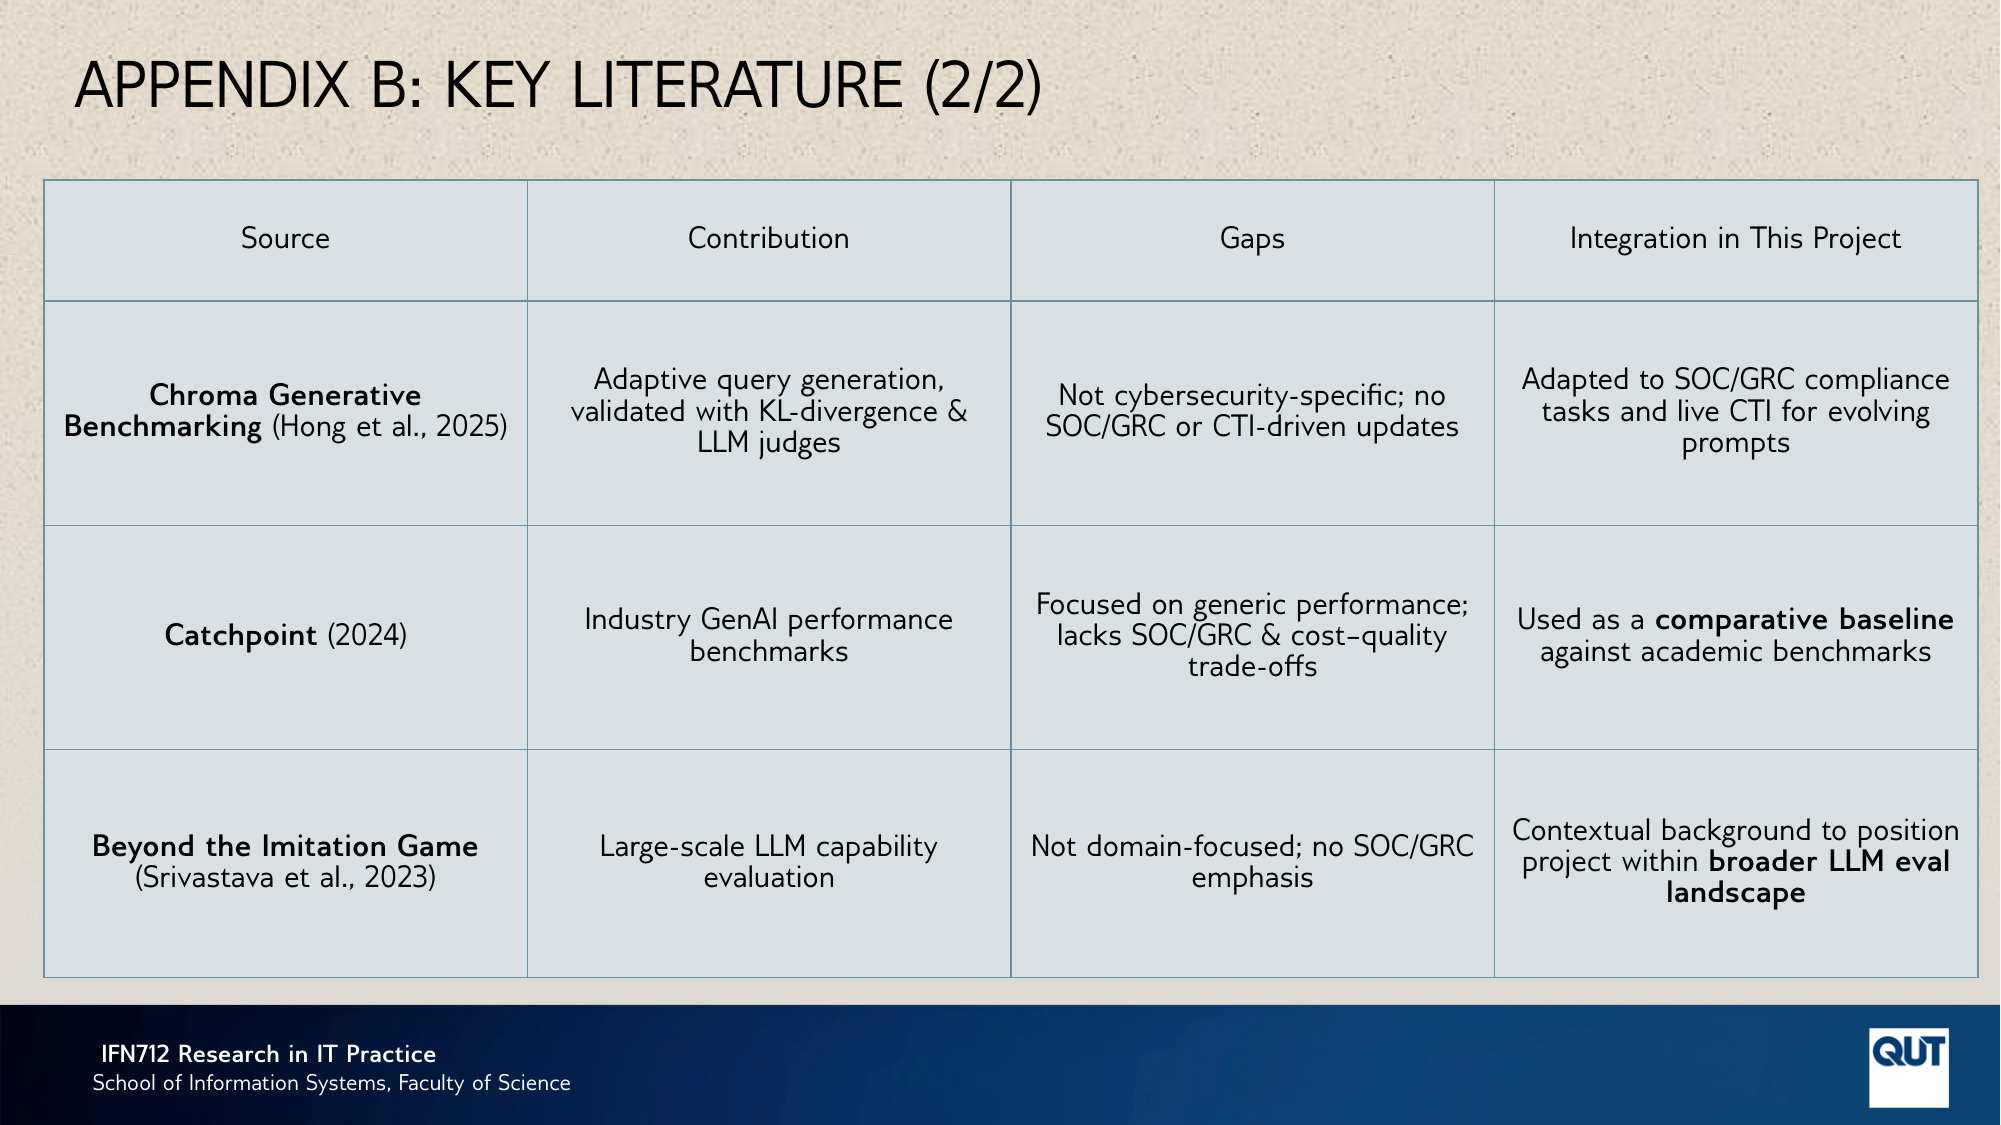

# Appendix B: Key Literature (2/2)
| Source | Contribution | Gaps | Integration in This Project |
| --- | --- | --- | --- |
| Chroma Generative Benchmarking (Hong et al., 2025) | Adaptive query generation, validated with KL-divergence & LLM judges | Not cybersecurity-specific; no SOC/GRC or CTI-driven updates | Adapted to SOC/GRC compliance tasks and live CTI for evolving prompts |
| Catchpoint (2024) | Industry GenAI performance benchmarks | Focused on generic performance; lacks SOC/GRC & cost–quality trade-offs | Used as a comparative baseline against academic benchmarks |
| Beyond the Imitation Game (Srivastava et al., 2023) | Large-scale LLM capability evaluation | Not domain-focused; no SOC/GRC emphasis | Contextual background to position project within broader LLM eval landscape |